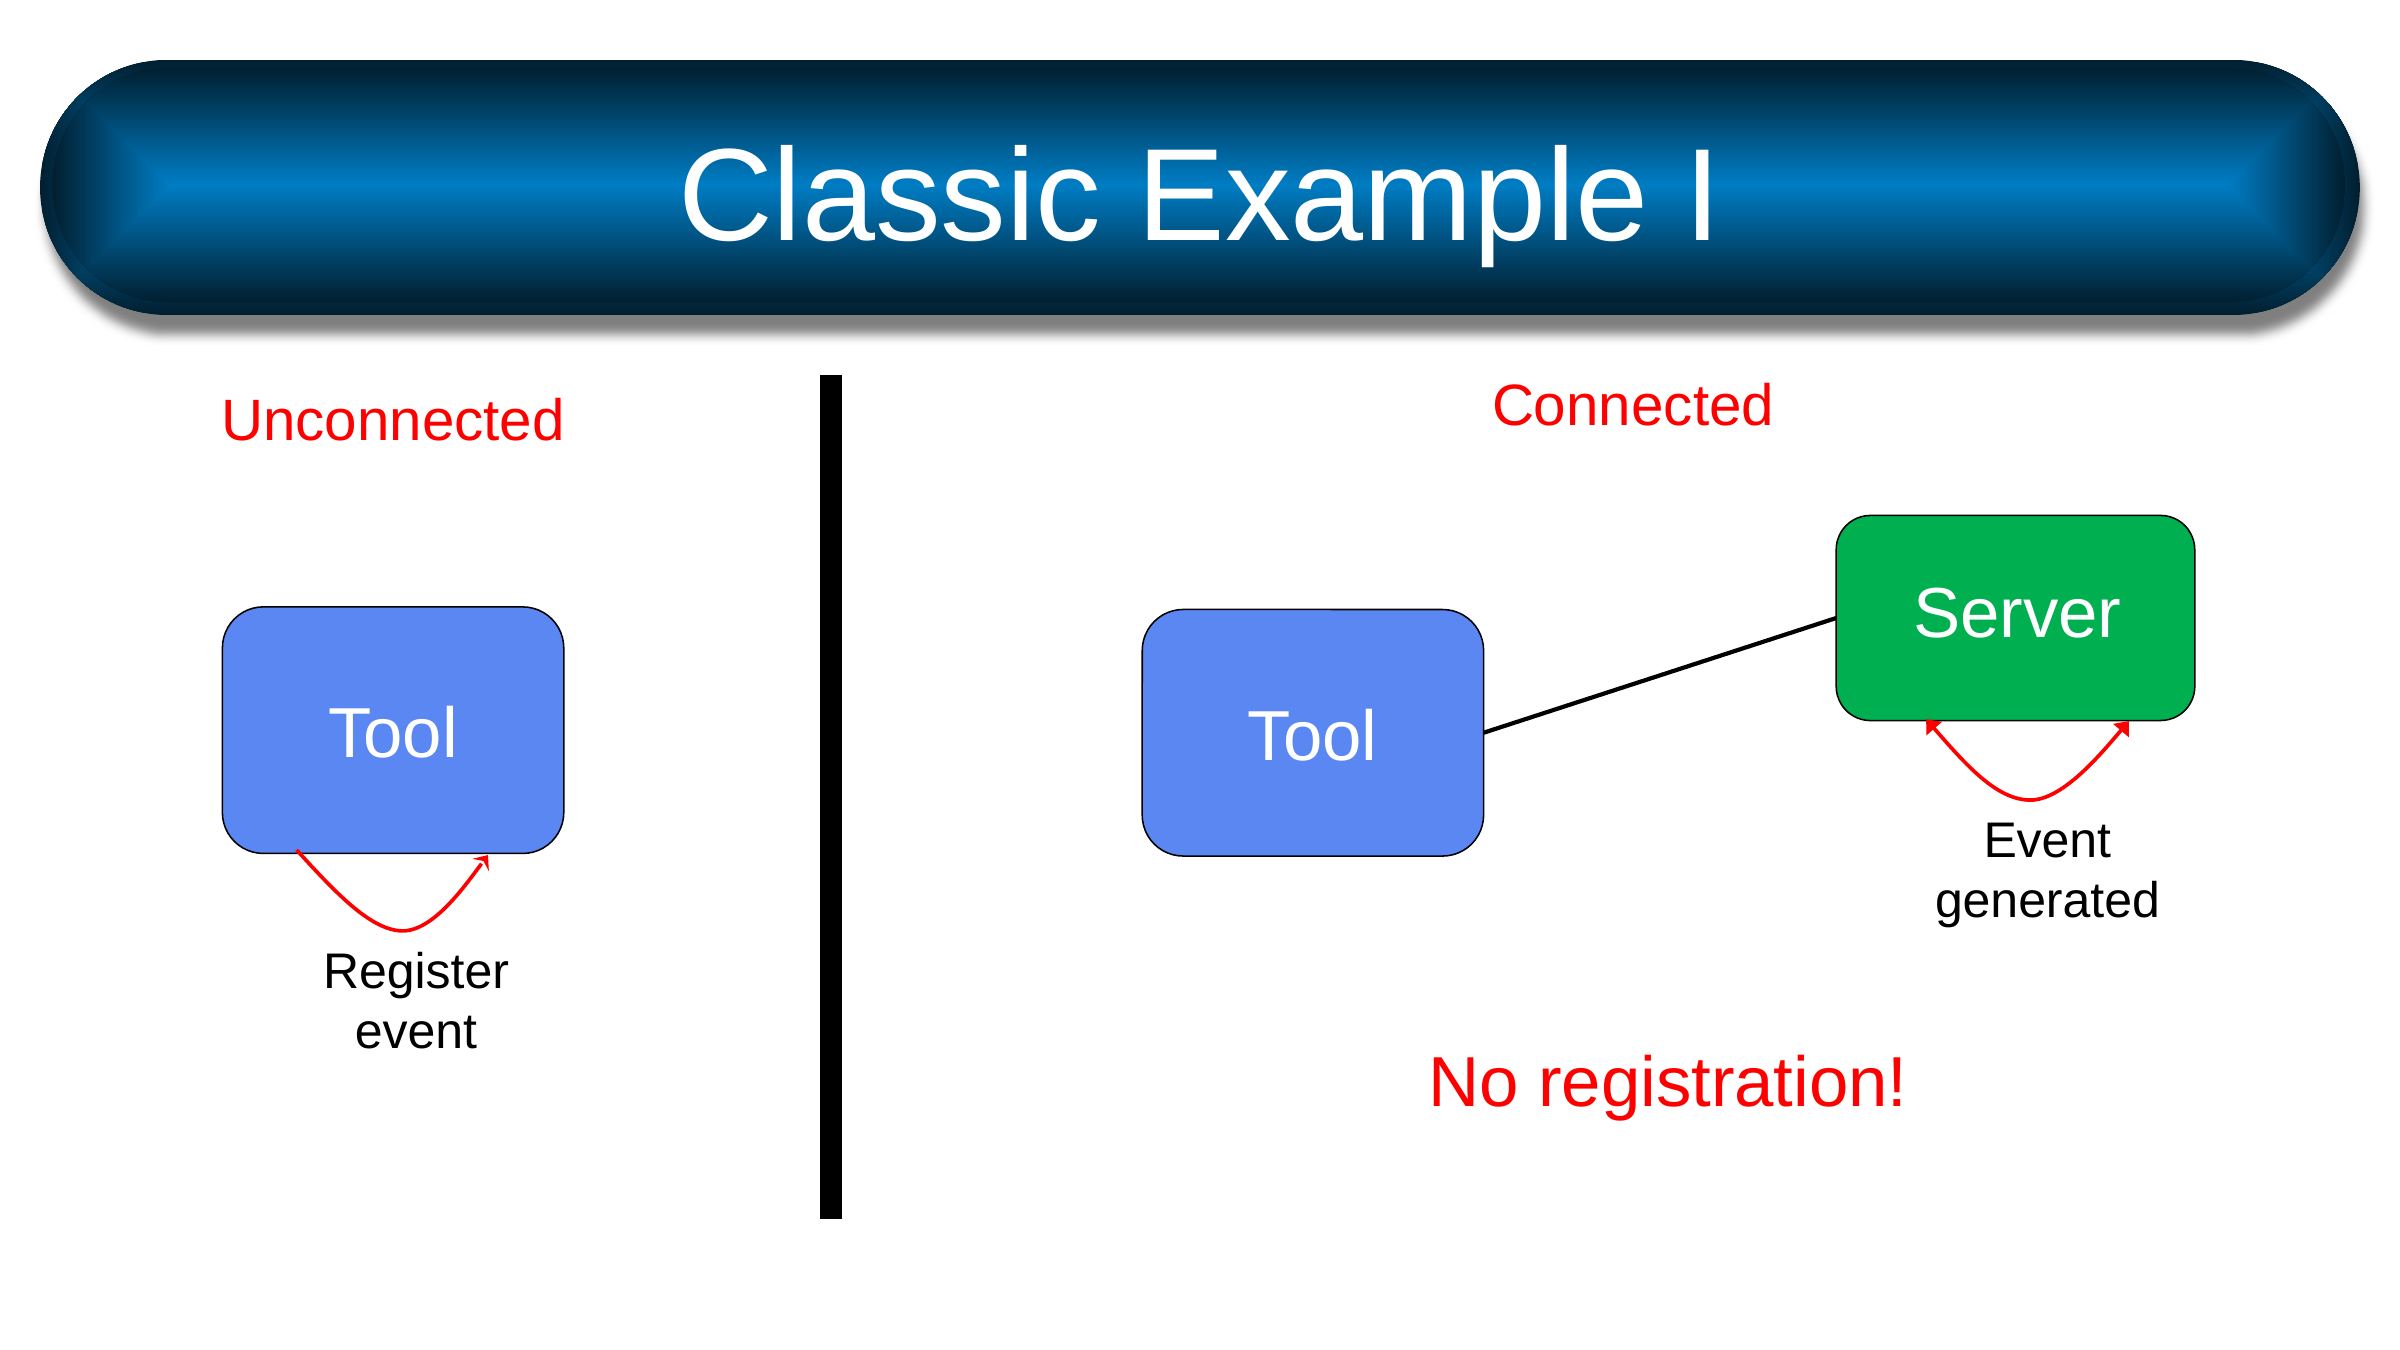

# Classic Example I
Connected
Unconnected

Server

Tool
Tool

Event generated

Register event
No registration!